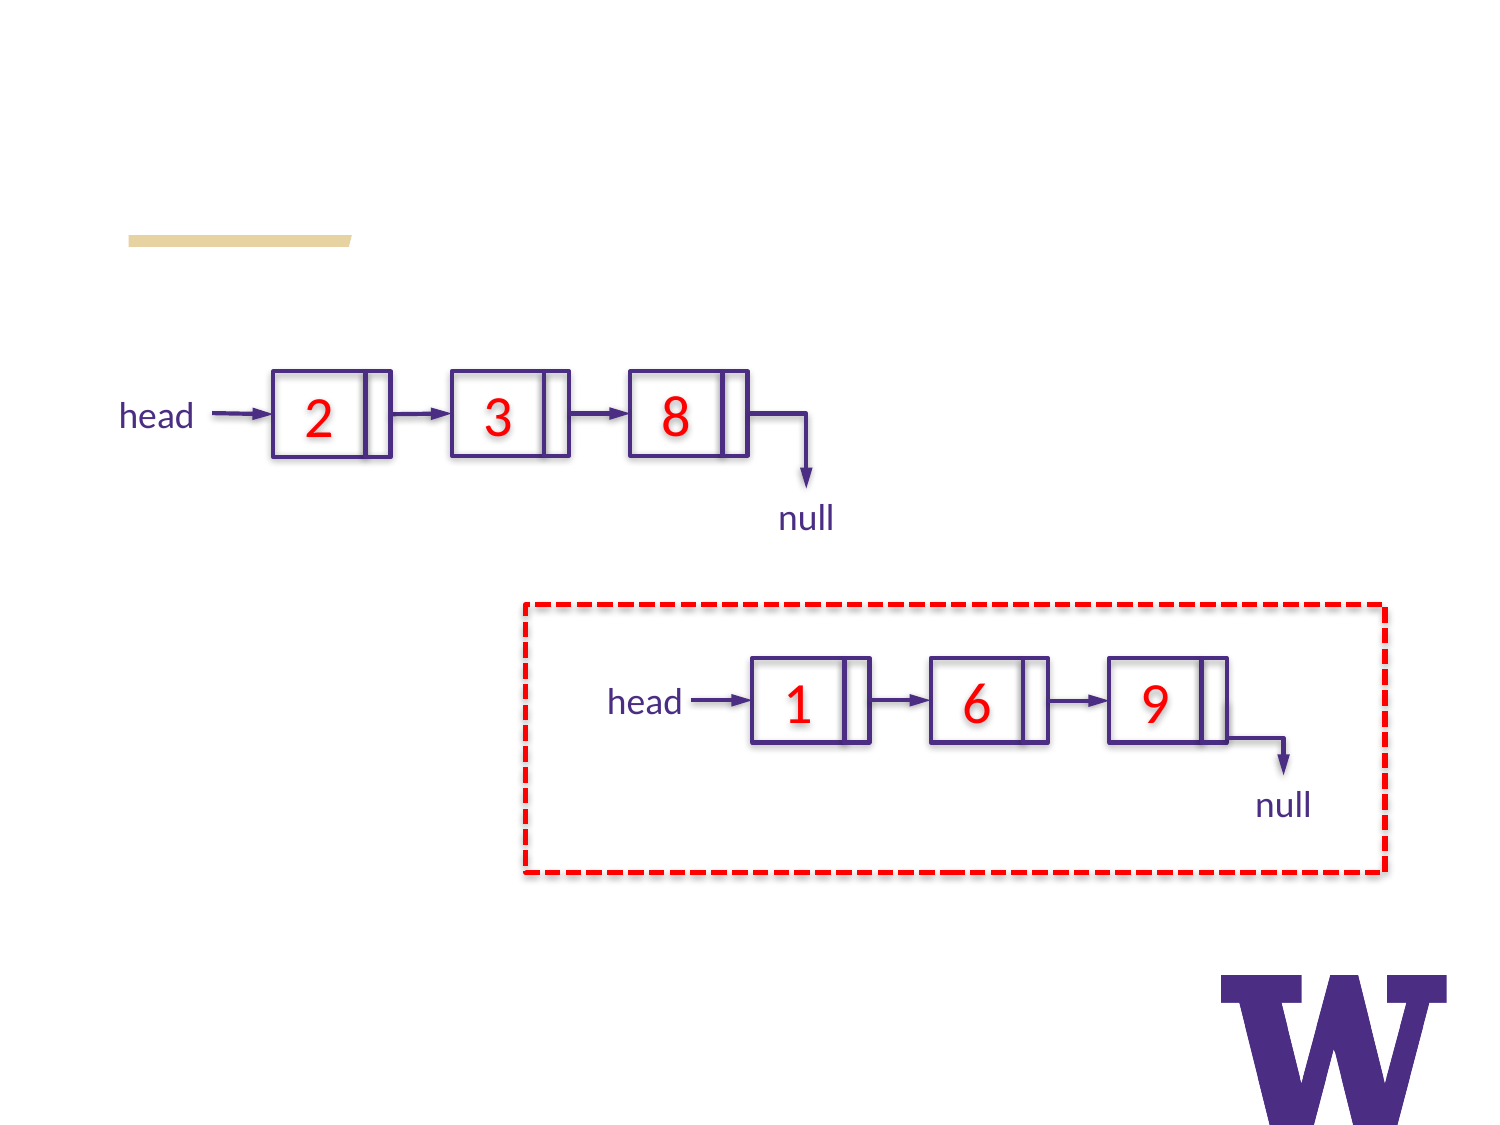

2

3

8

head
null

1

6

9

null
head